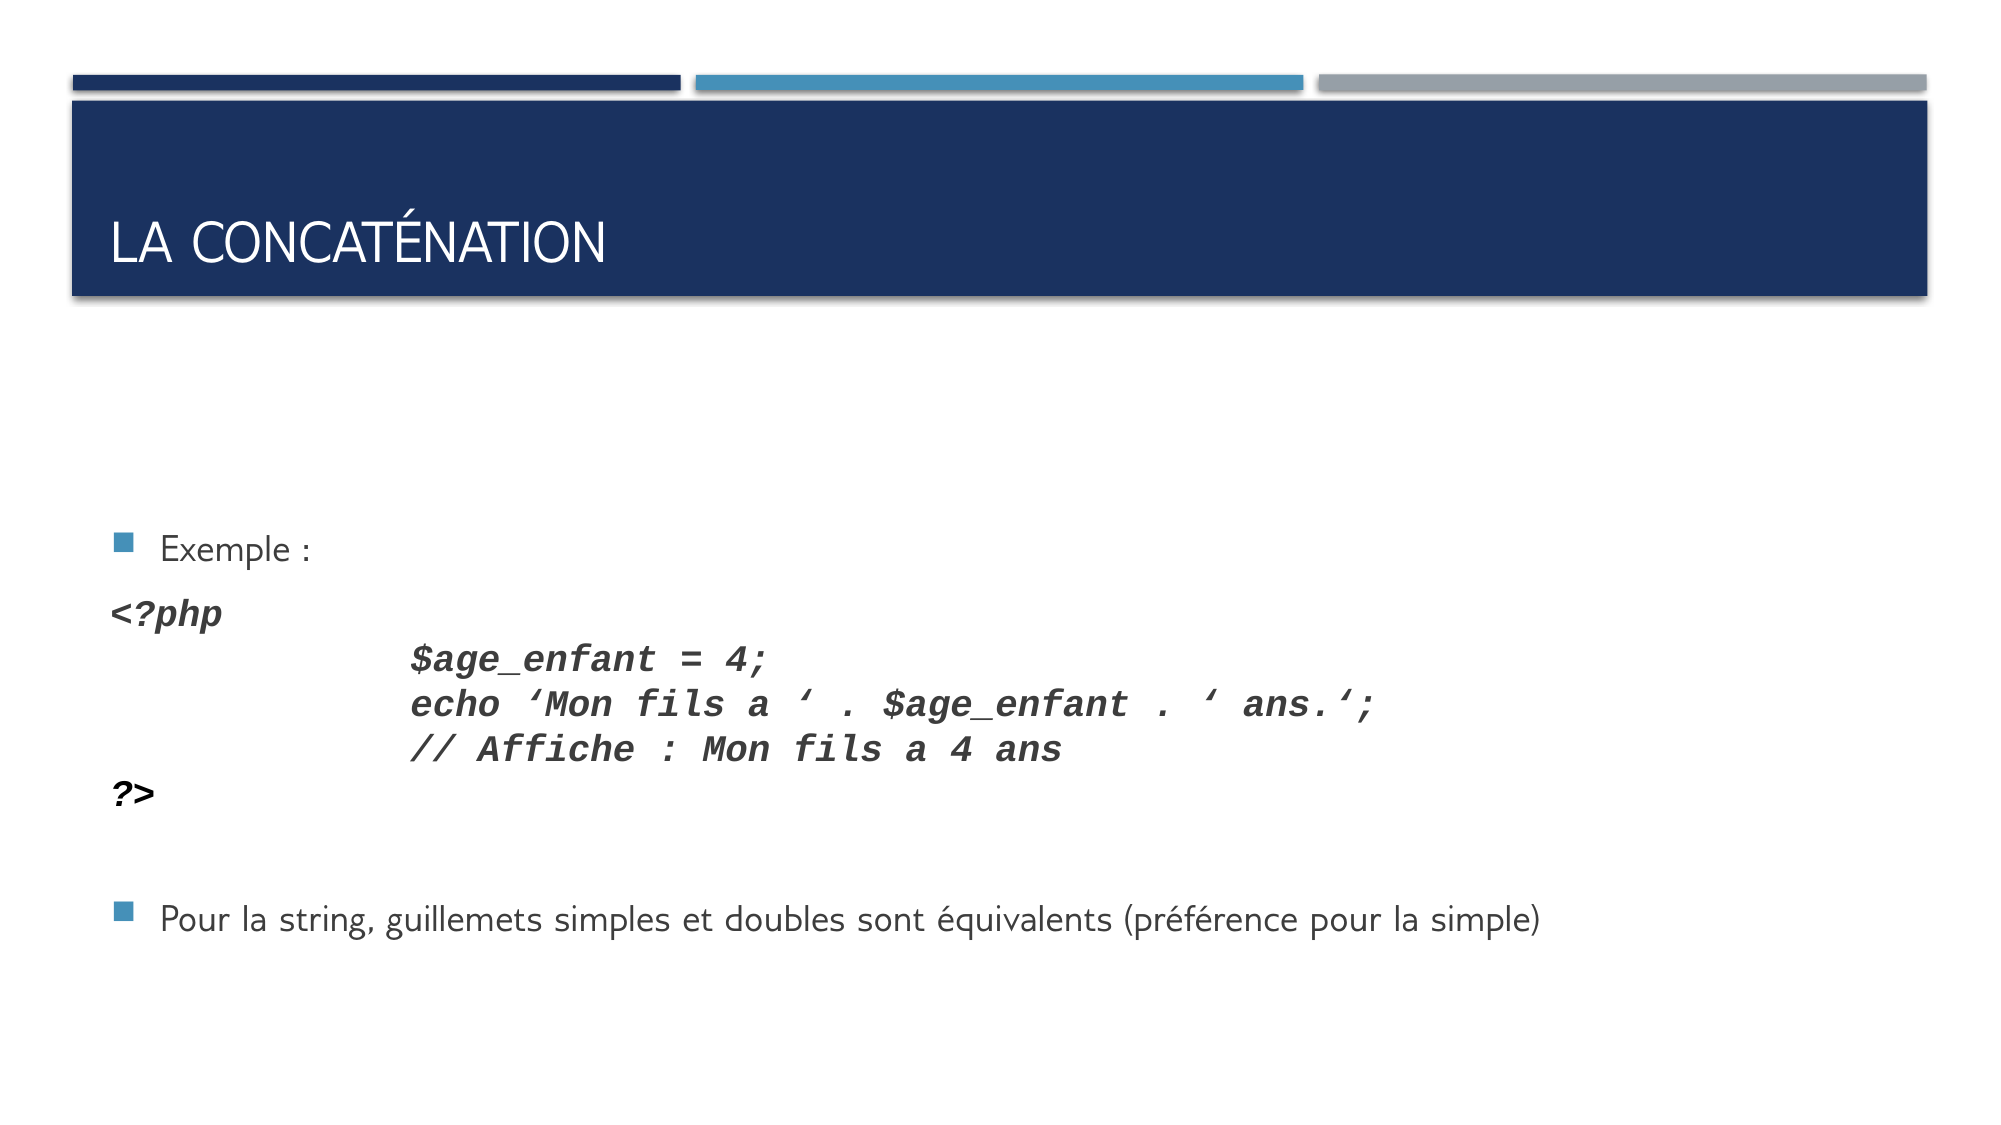

# LA CONCAténation
Exemple :
<?php
		$age_enfant = 4;
		echo ‘Mon fils a ‘ . $age_enfant . ‘ ans.‘;
		// Affiche : Mon fils a 4 ans
?>

Pour la string, guillemets simples et doubles sont équivalents (préférence pour la simple)